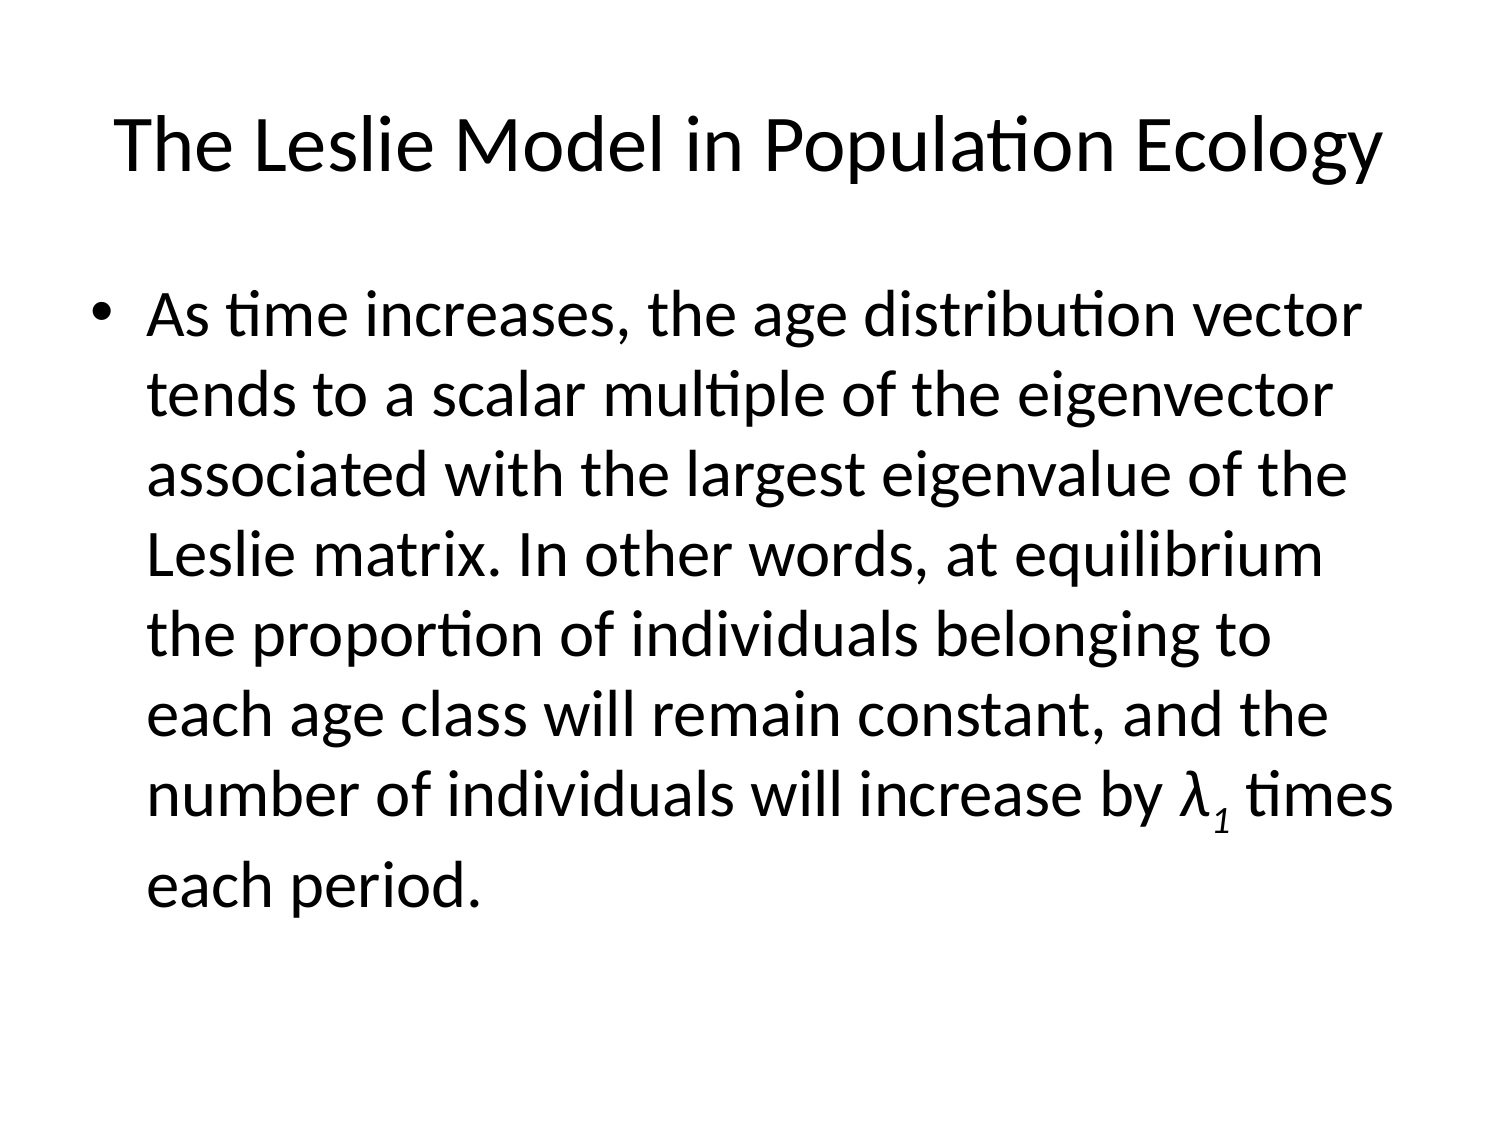

# The Leslie Model in Population Ecology
As time increases, the age distribution vector tends to a scalar multiple of the eigenvector associated with the largest eigenvalue of the Leslie matrix. In other words, at equilibrium the proportion of individuals belonging to each age class will remain constant, and the number of individuals will increase by λ1 times each period.